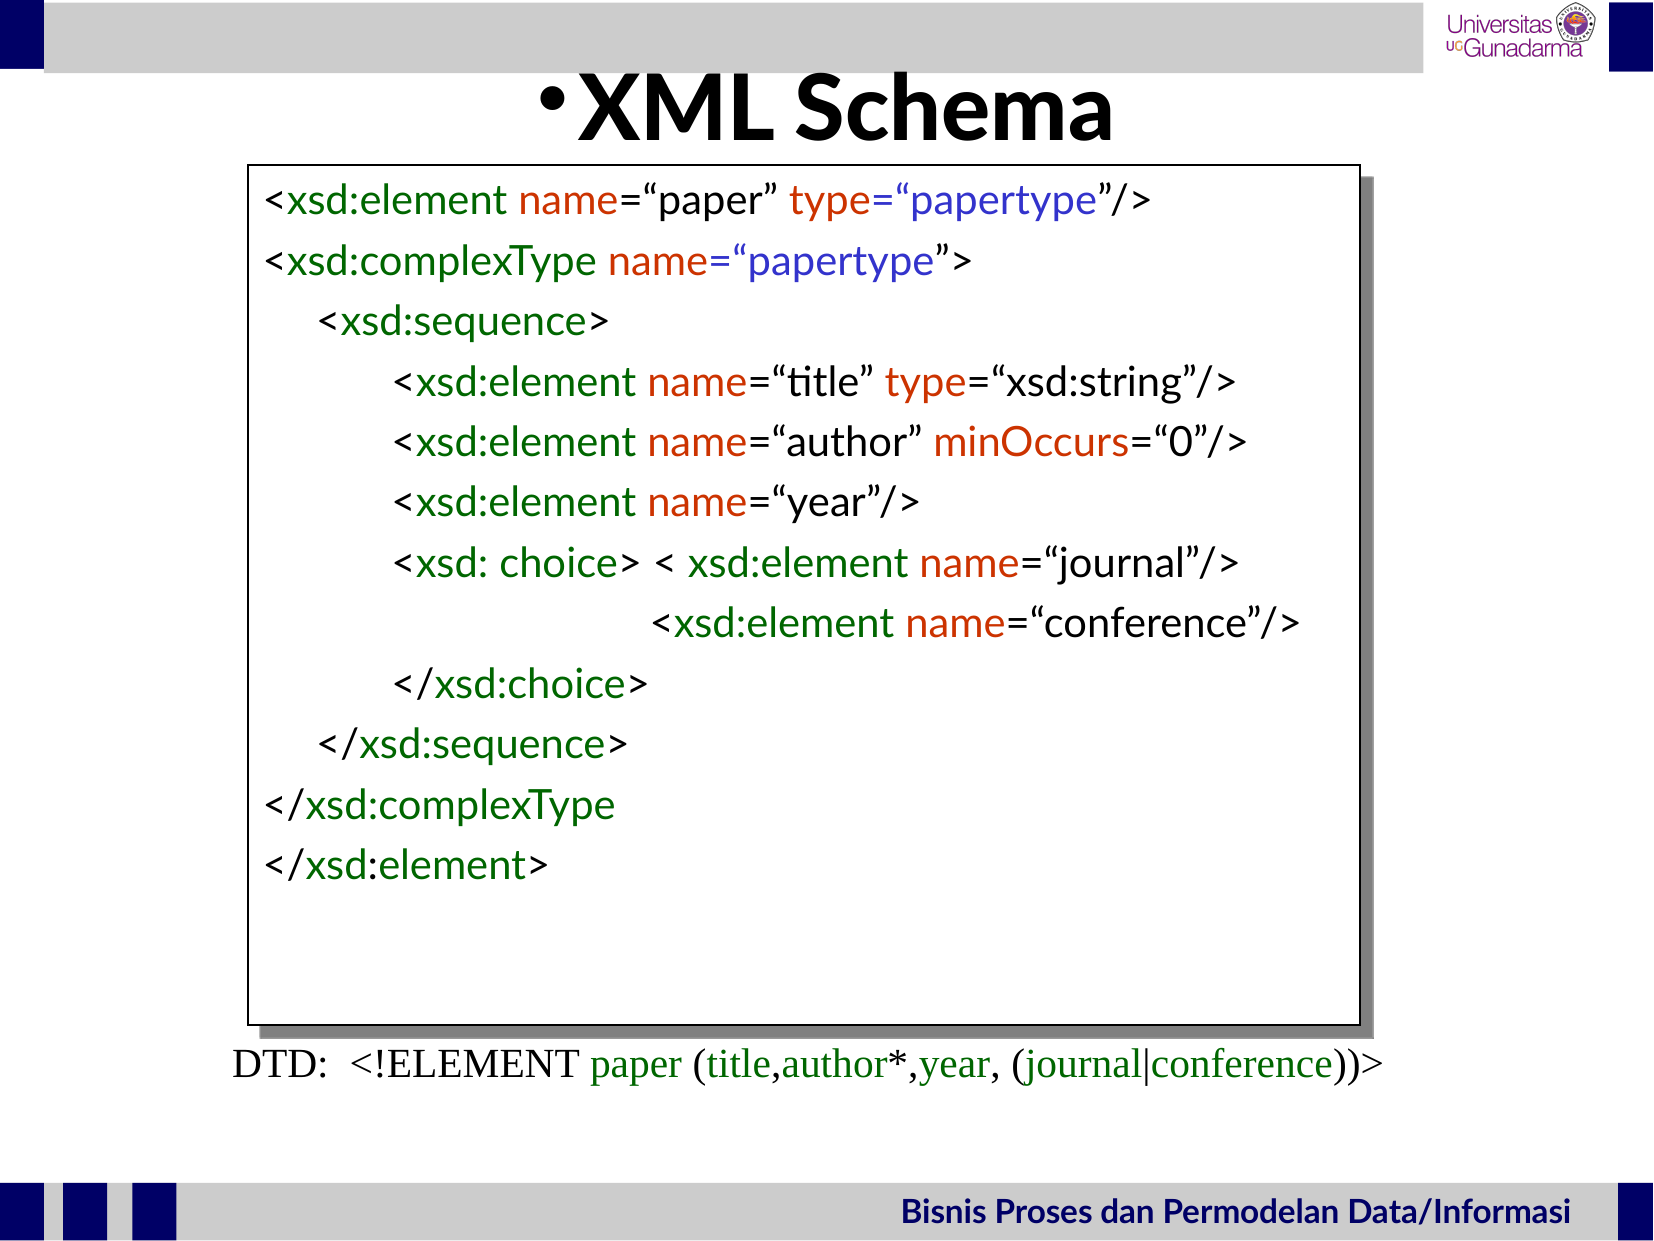

XML Schema
<xsd:element name=“paper” type=“papertype”/>
<xsd:complexType name=“papertype”>
     <xsd:sequence>
            <xsd:element name=“title” type=“xsd:string”/>
            <xsd:element name=“author” minOccurs=“0”/>
            <xsd:element name=“year”/>
            <xsd: choice> < xsd:element name=“journal”/>
                                    <xsd:element name=“conference”/>
            </xsd:choice>
     </xsd:sequence>
</xsd:complexType
</xsd:element>
DTD:  <!ELEMENT paper (title,author*,year, (journal|conference))>